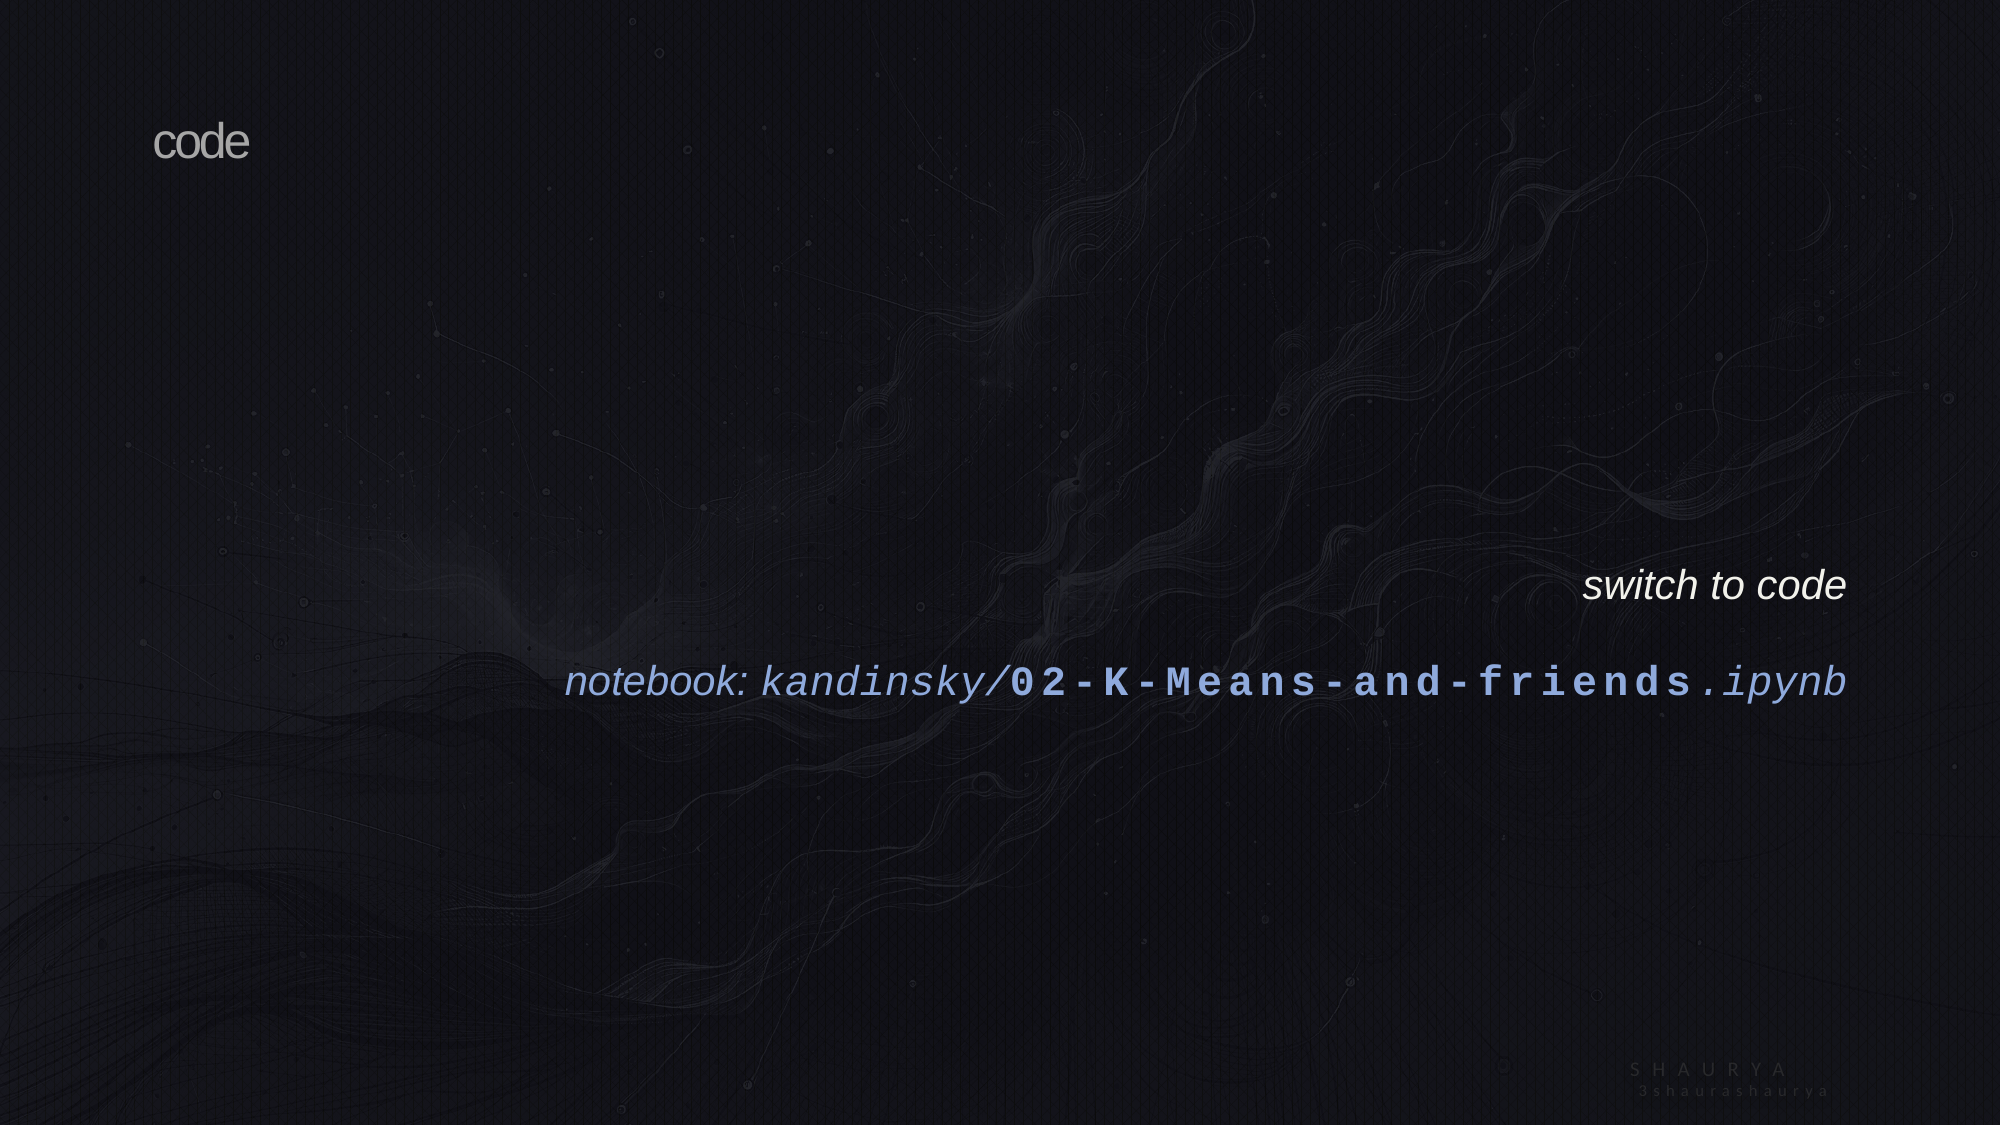

# code
switch to code
notebook: kandinsky/02-K-Means-and-friends.ipynb